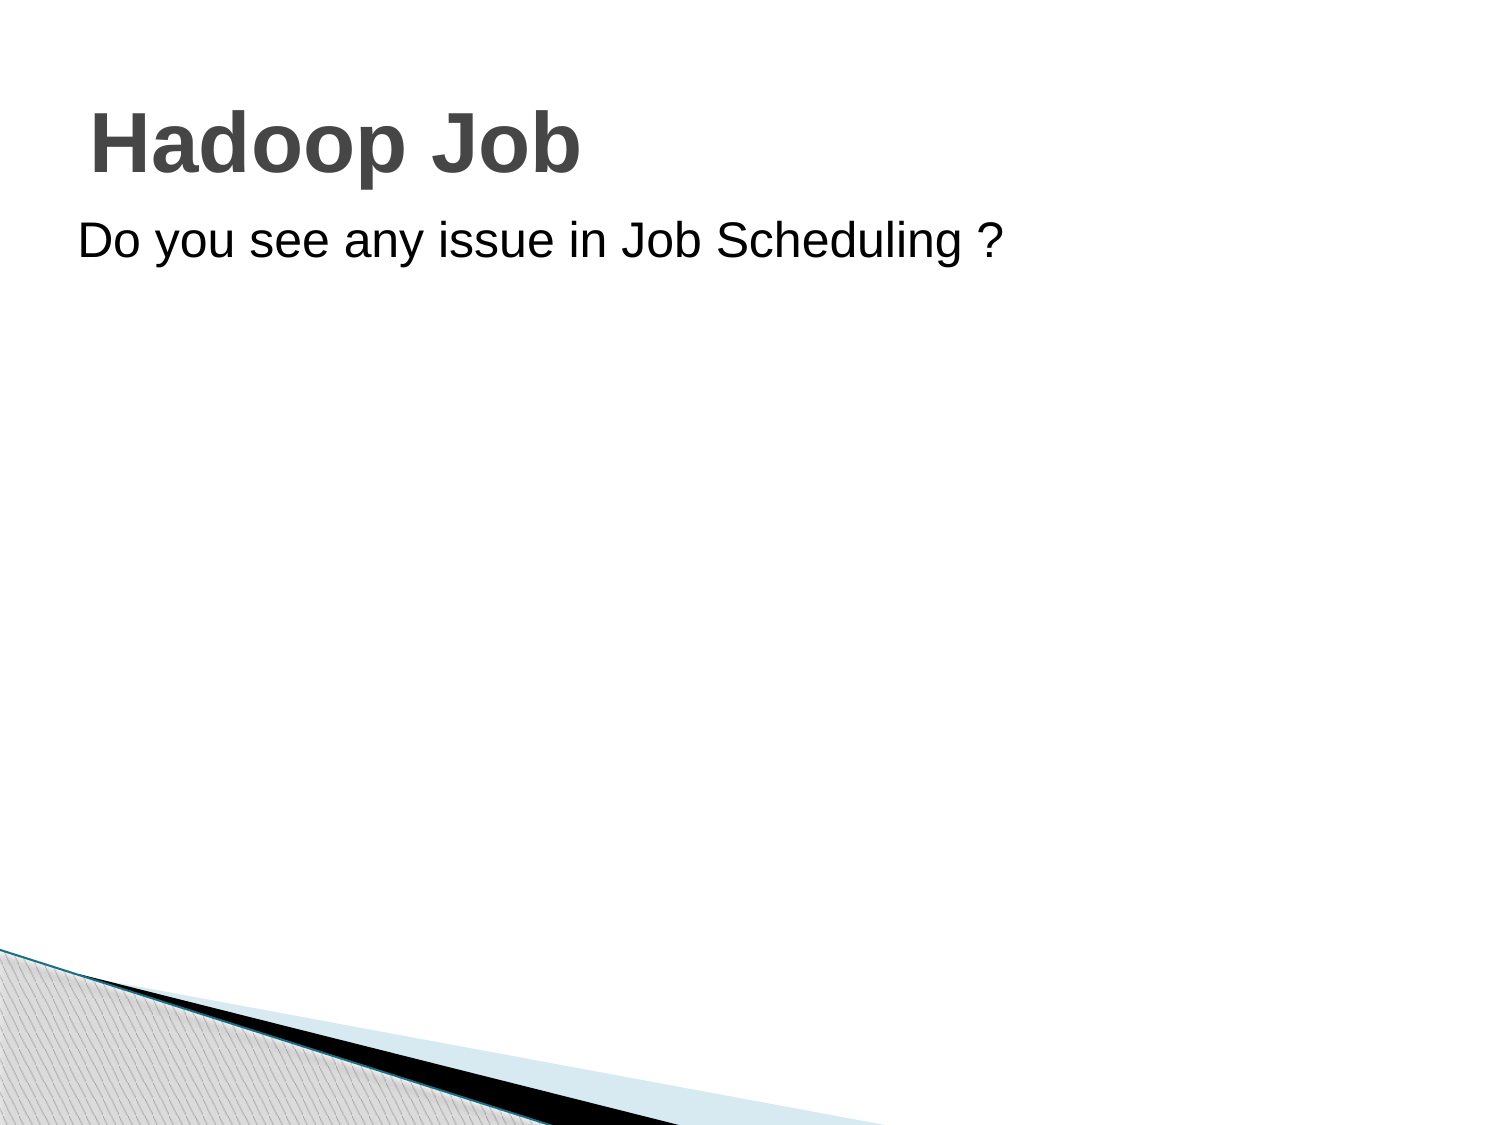

# Hadoop Job

Do you see any issue in Job Scheduling ?